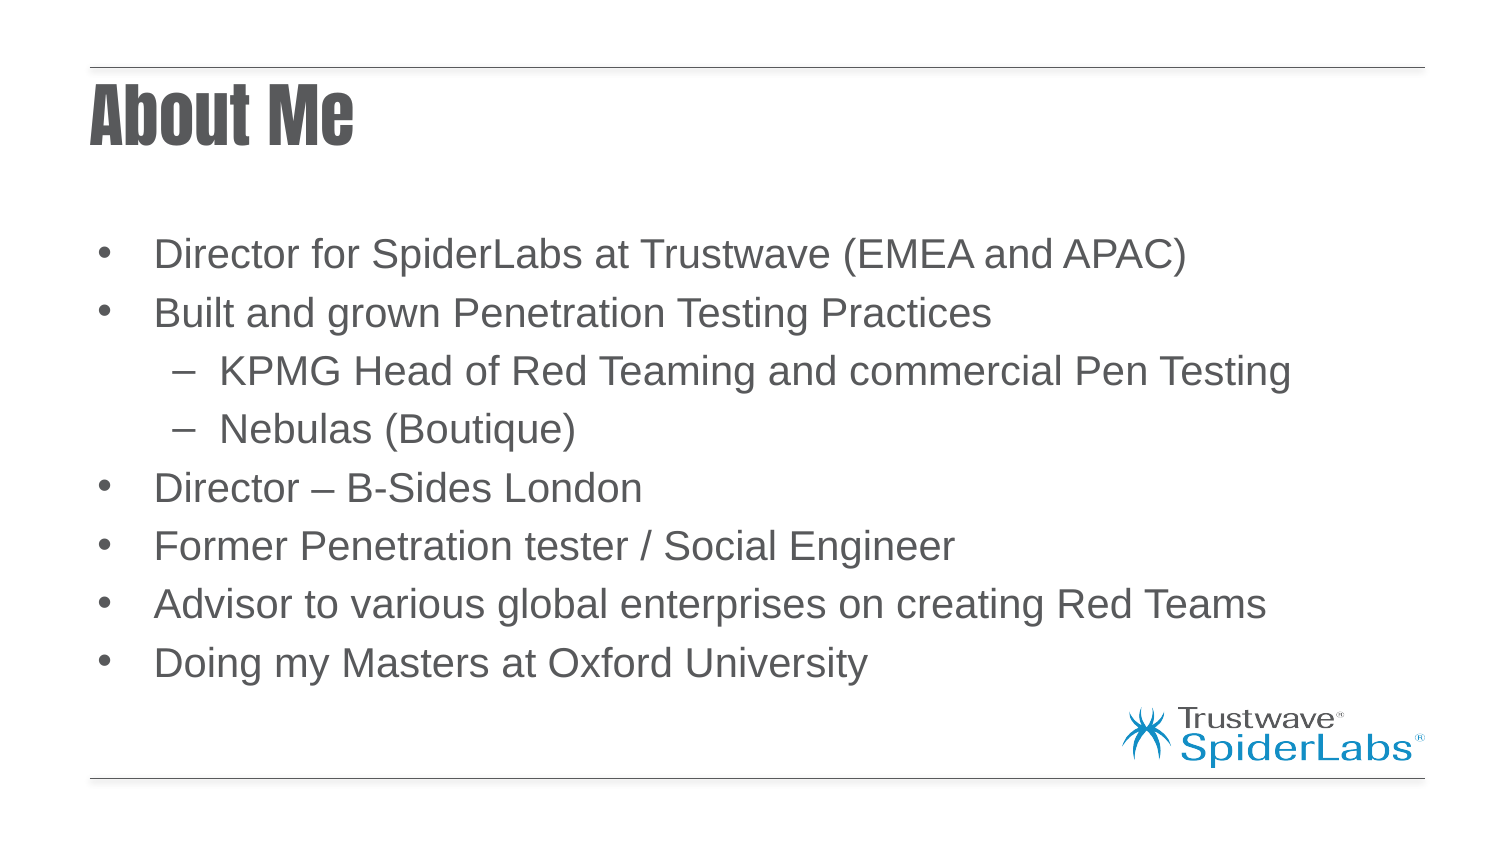

# About Me
Director for SpiderLabs at Trustwave (EMEA and APAC)
Built and grown Penetration Testing Practices
KPMG Head of Red Teaming and commercial Pen Testing
Nebulas (Boutique)
Director – B-Sides London
Former Penetration tester / Social Engineer
Advisor to various global enterprises on creating Red Teams
Doing my Masters at Oxford University